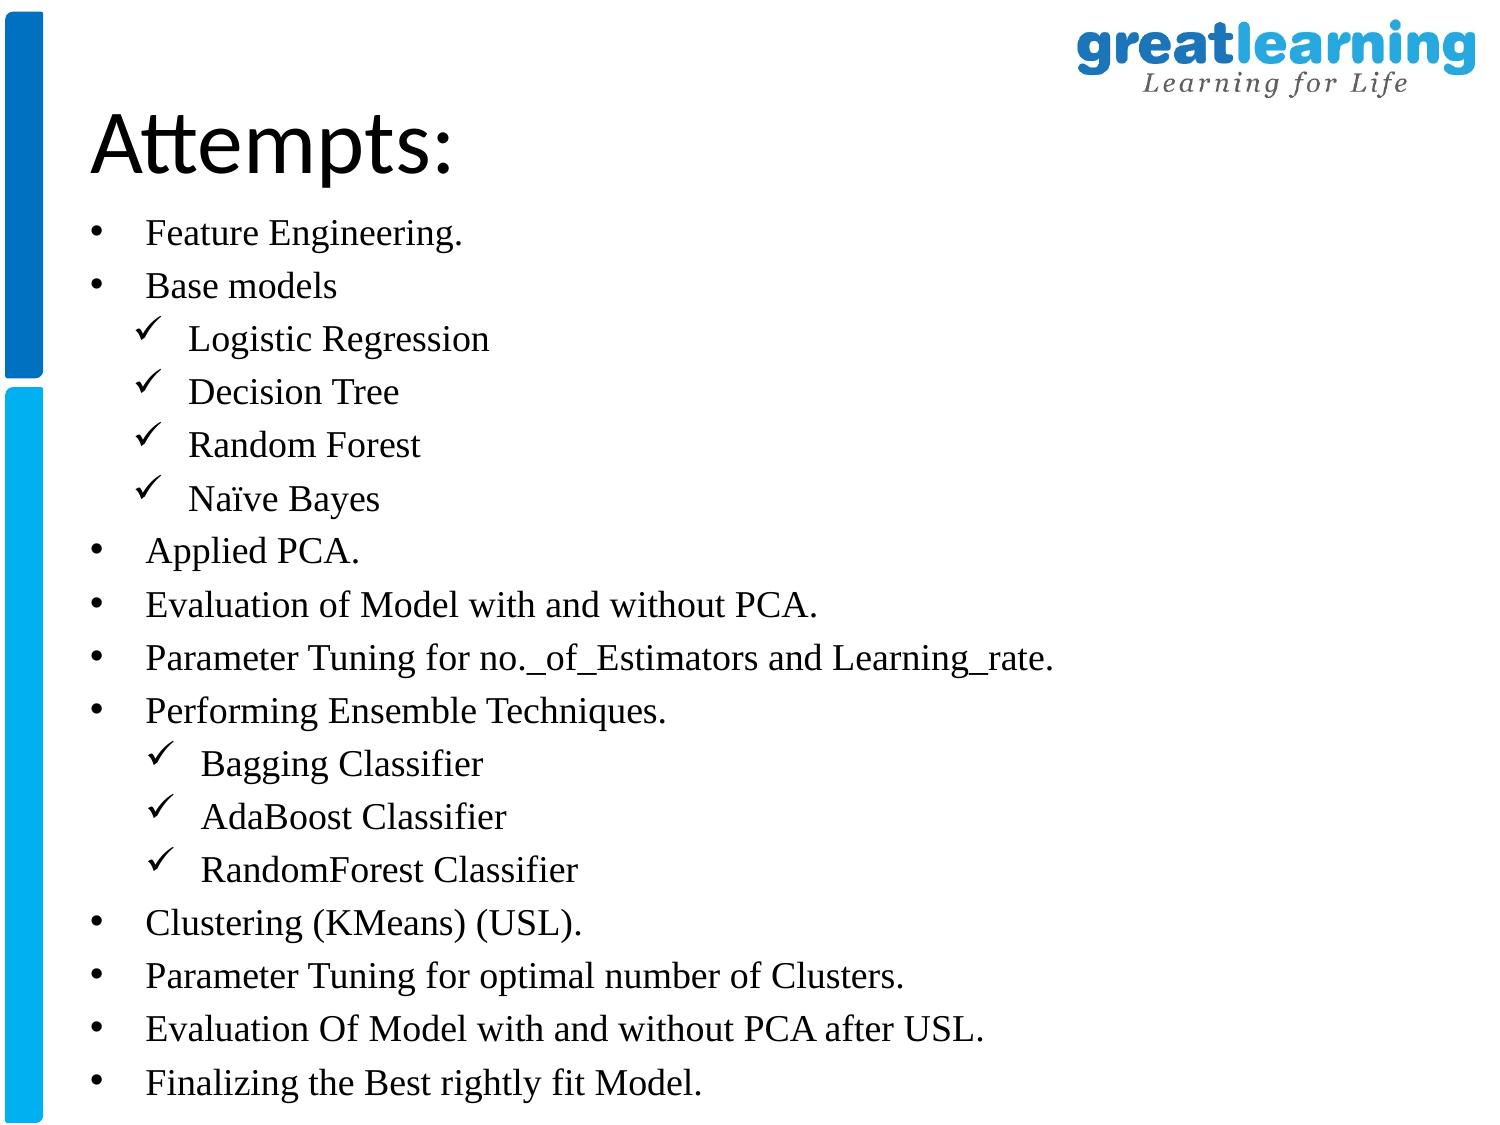

# Attempts:
Feature Engineering.
Base models
Logistic Regression
Decision Tree
Random Forest
Naïve Bayes
Applied PCA.
Evaluation of Model with and without PCA.
Parameter Tuning for no._of_Estimators and Learning_rate.
Performing Ensemble Techniques.
Bagging Classifier
AdaBoost Classifier
RandomForest Classifier
Clustering (KMeans) (USL).
Parameter Tuning for optimal number of Clusters.
Evaluation Of Model with and without PCA after USL.
Finalizing the Best rightly fit Model.